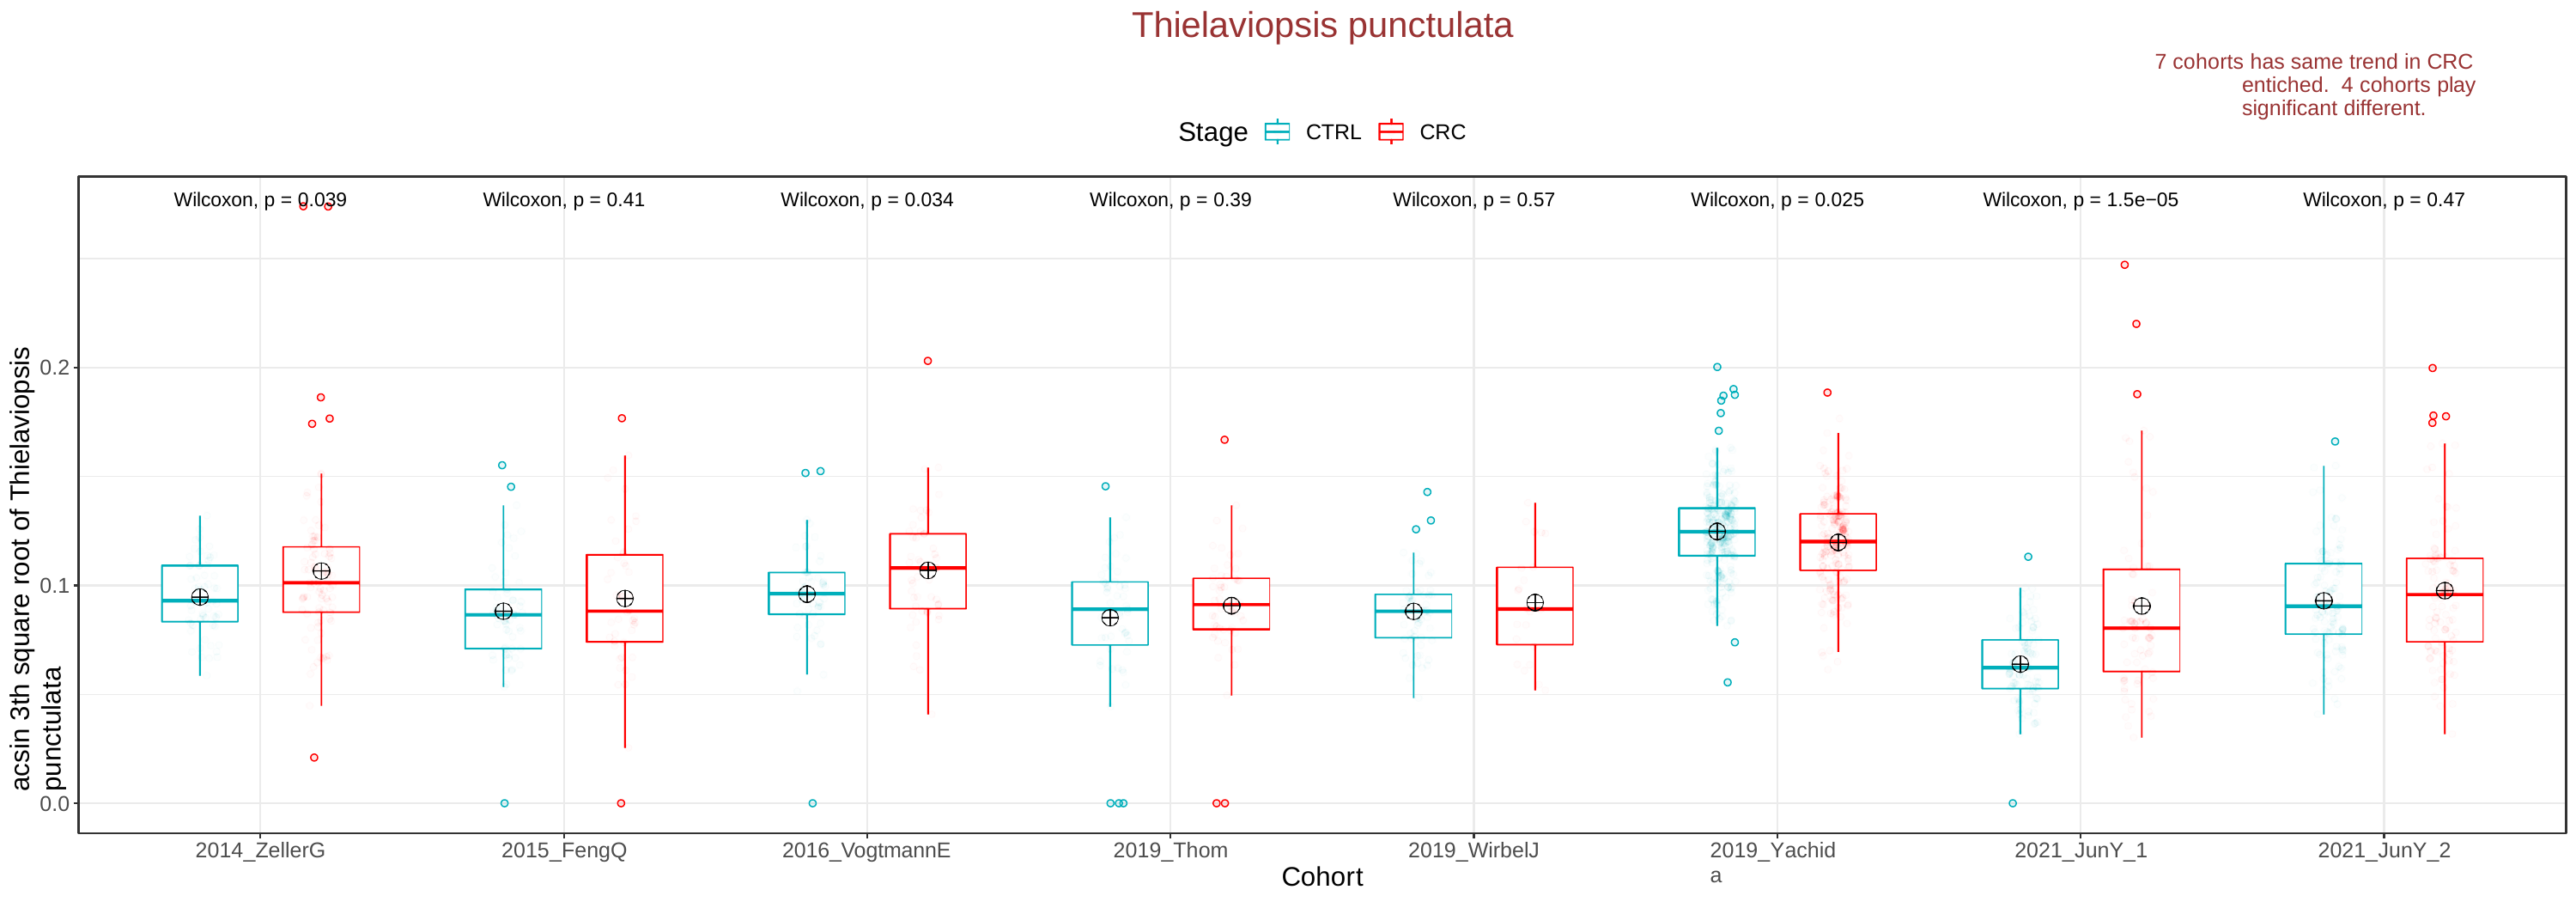

# Thielaviopsis punctulata
7 cohorts has same trend in CRC entiched.  4 cohorts play significant different.
Stage
CTRL
CRC

Wilcoxon, p = 0.039
Wilcoxon, p = 0.41
Wilcoxon, p = 0.034
Wilcoxon, p = 0.39
Wilcoxon, p = 0.57
Wilcoxon, p = 0.025
Wilcoxon, p = 1.5e−05
Wilcoxon, p = 0.47

acsin 3th square root of Thielaviopsis punctulata

0.2

0.1

0.0

2014_ZellerG
2015_FengQ
2016_VogtmannE
2019_Thom
2019_WirbelJ
2019_Yachida
2021_JunY_1
2021_JunY_2
Cohort